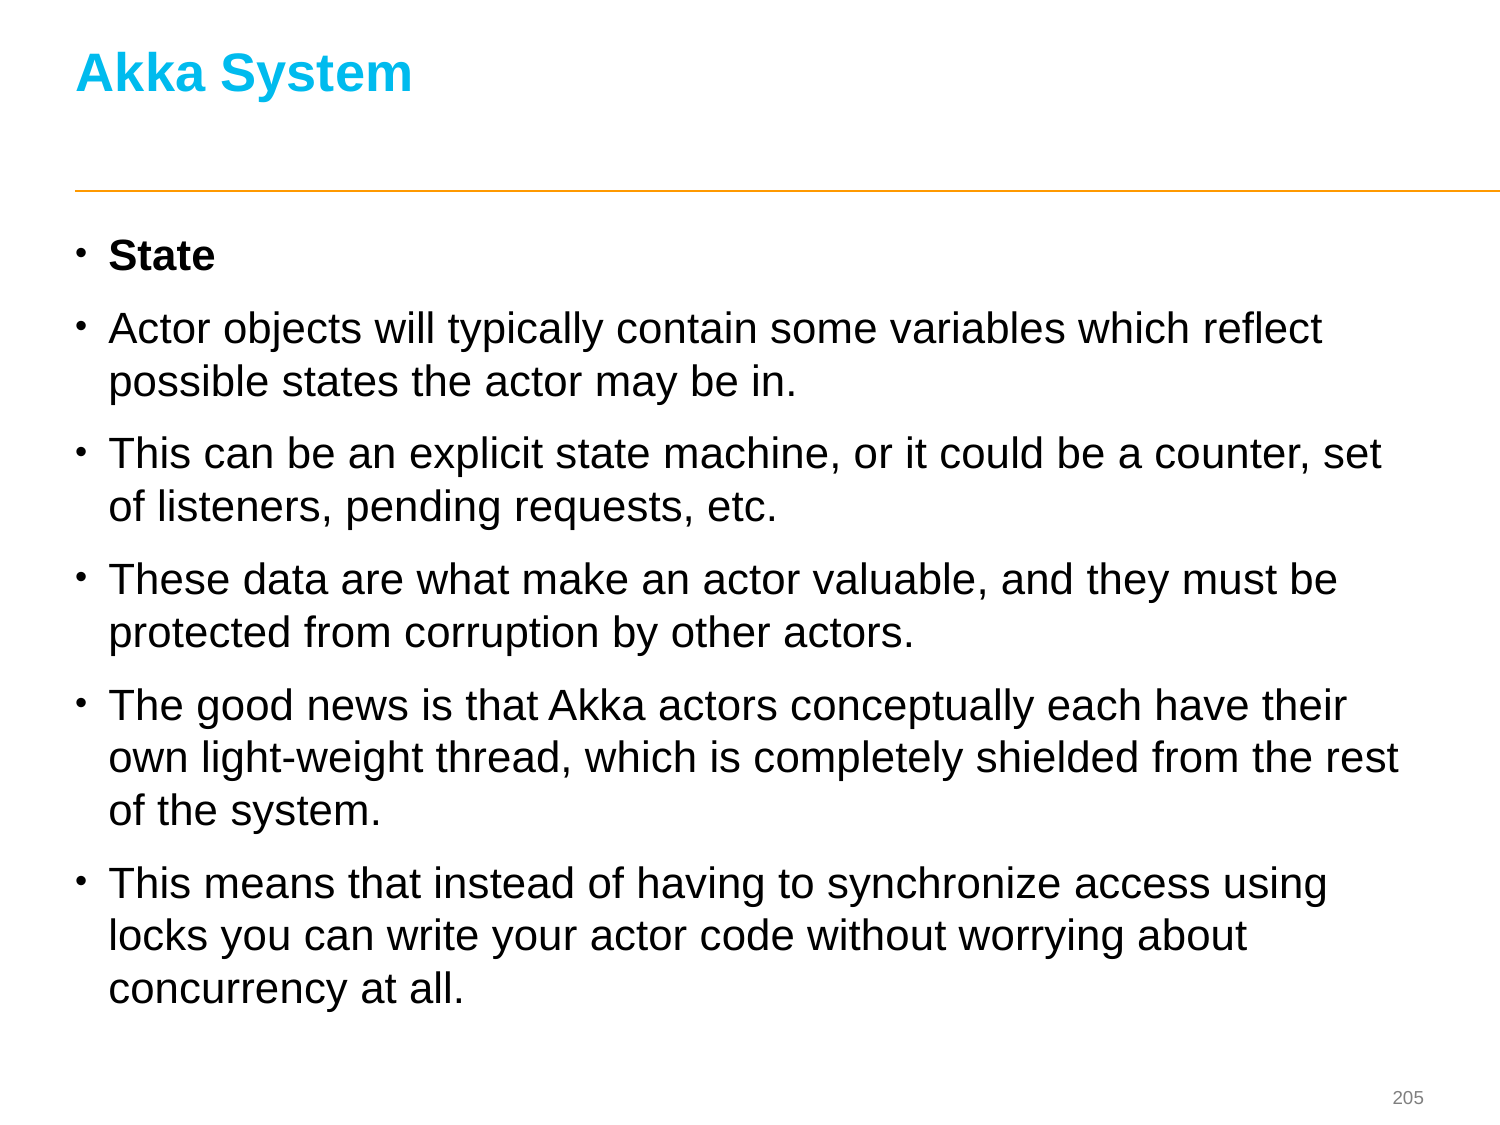

# Akka System
State
Actor objects will typically contain some variables which reflect possible states the actor may be in.
This can be an explicit state machine, or it could be a counter, set of listeners, pending requests, etc.
These data are what make an actor valuable, and they must be protected from corruption by other actors.
The good news is that Akka actors conceptually each have their own light-weight thread, which is completely shielded from the rest of the system.
This means that instead of having to synchronize access using locks you can write your actor code without worrying about concurrency at all.